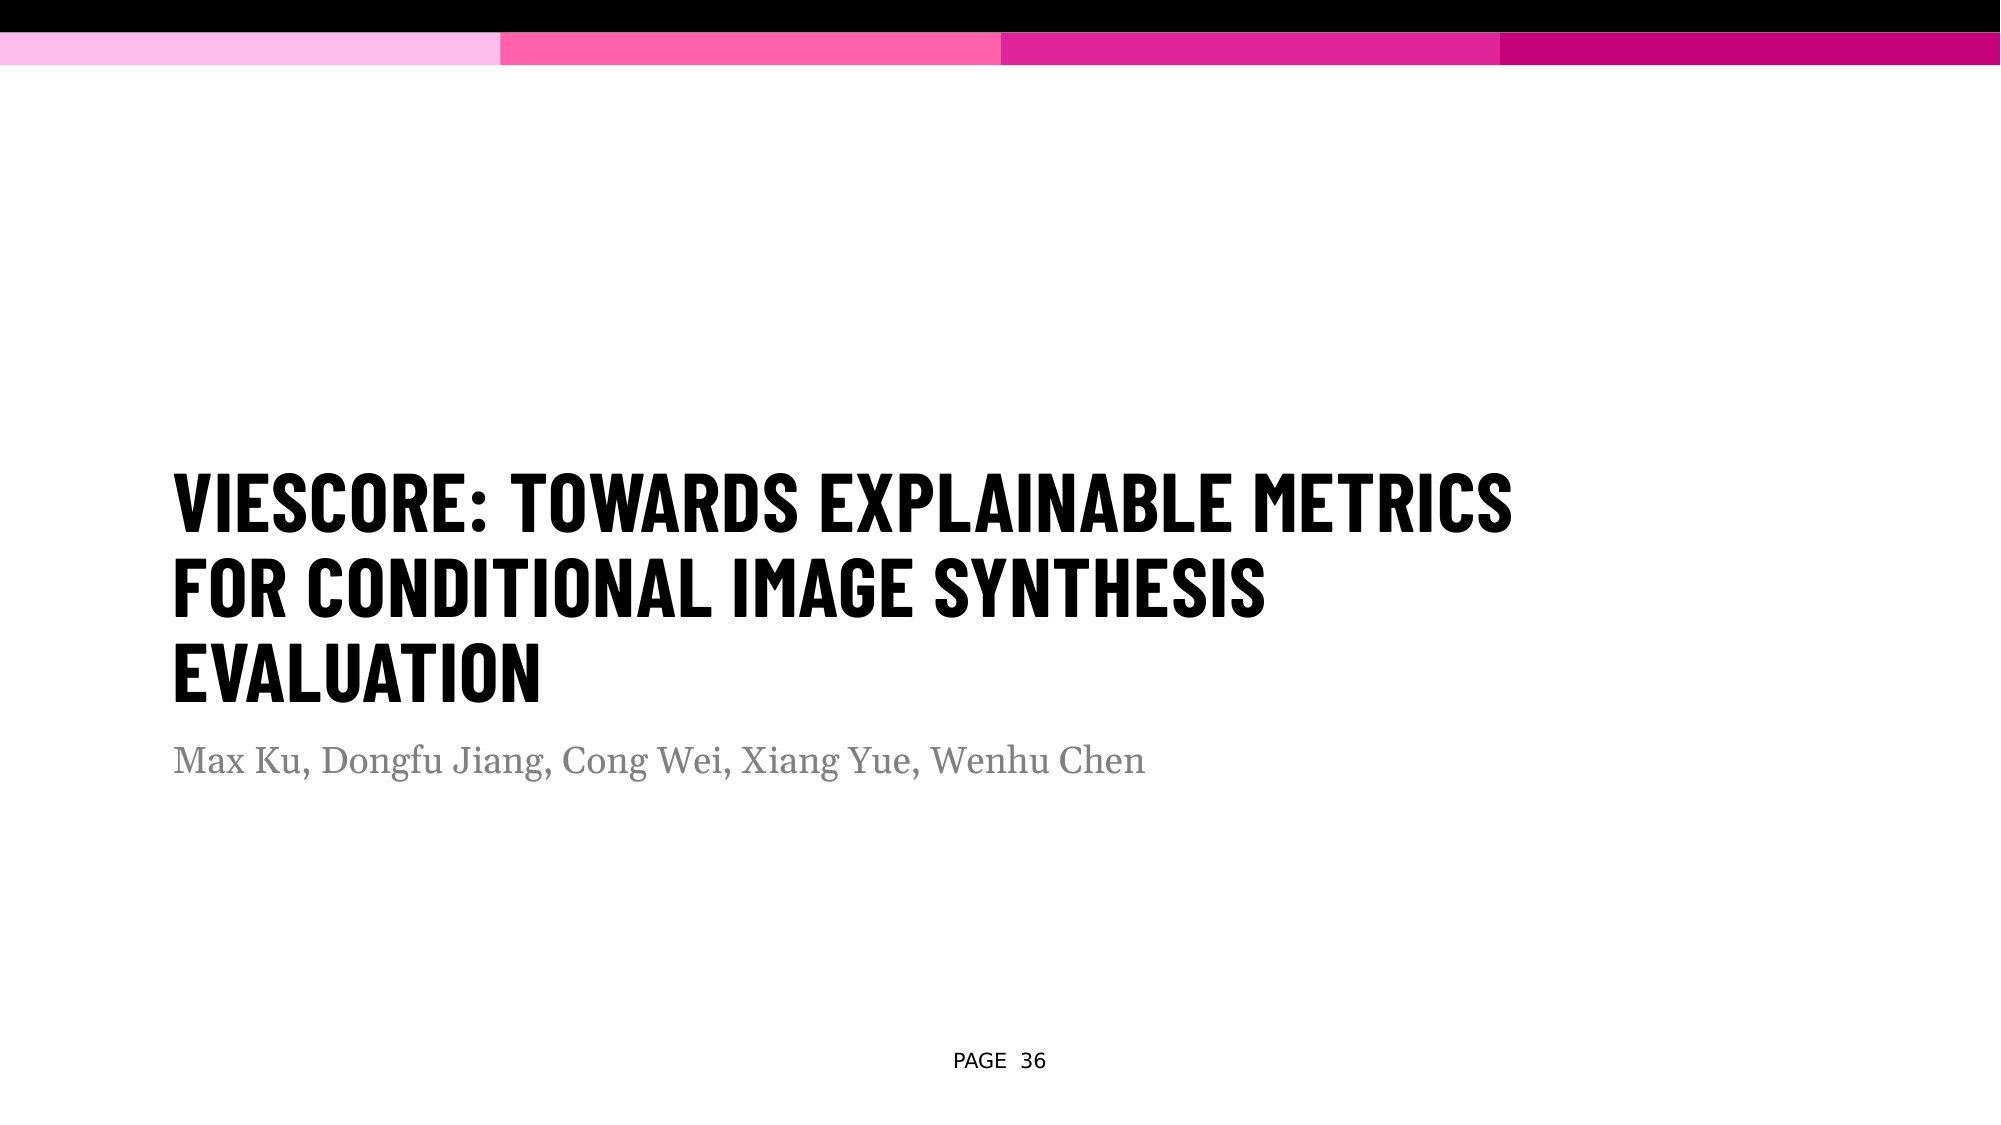

# VIEScore: Towards Explainable Metrics for Conditional Image Synthesis Evaluation
Max Ku, Dongfu Jiang, Cong Wei, Xiang Yue, Wenhu Chen
PAGE  36